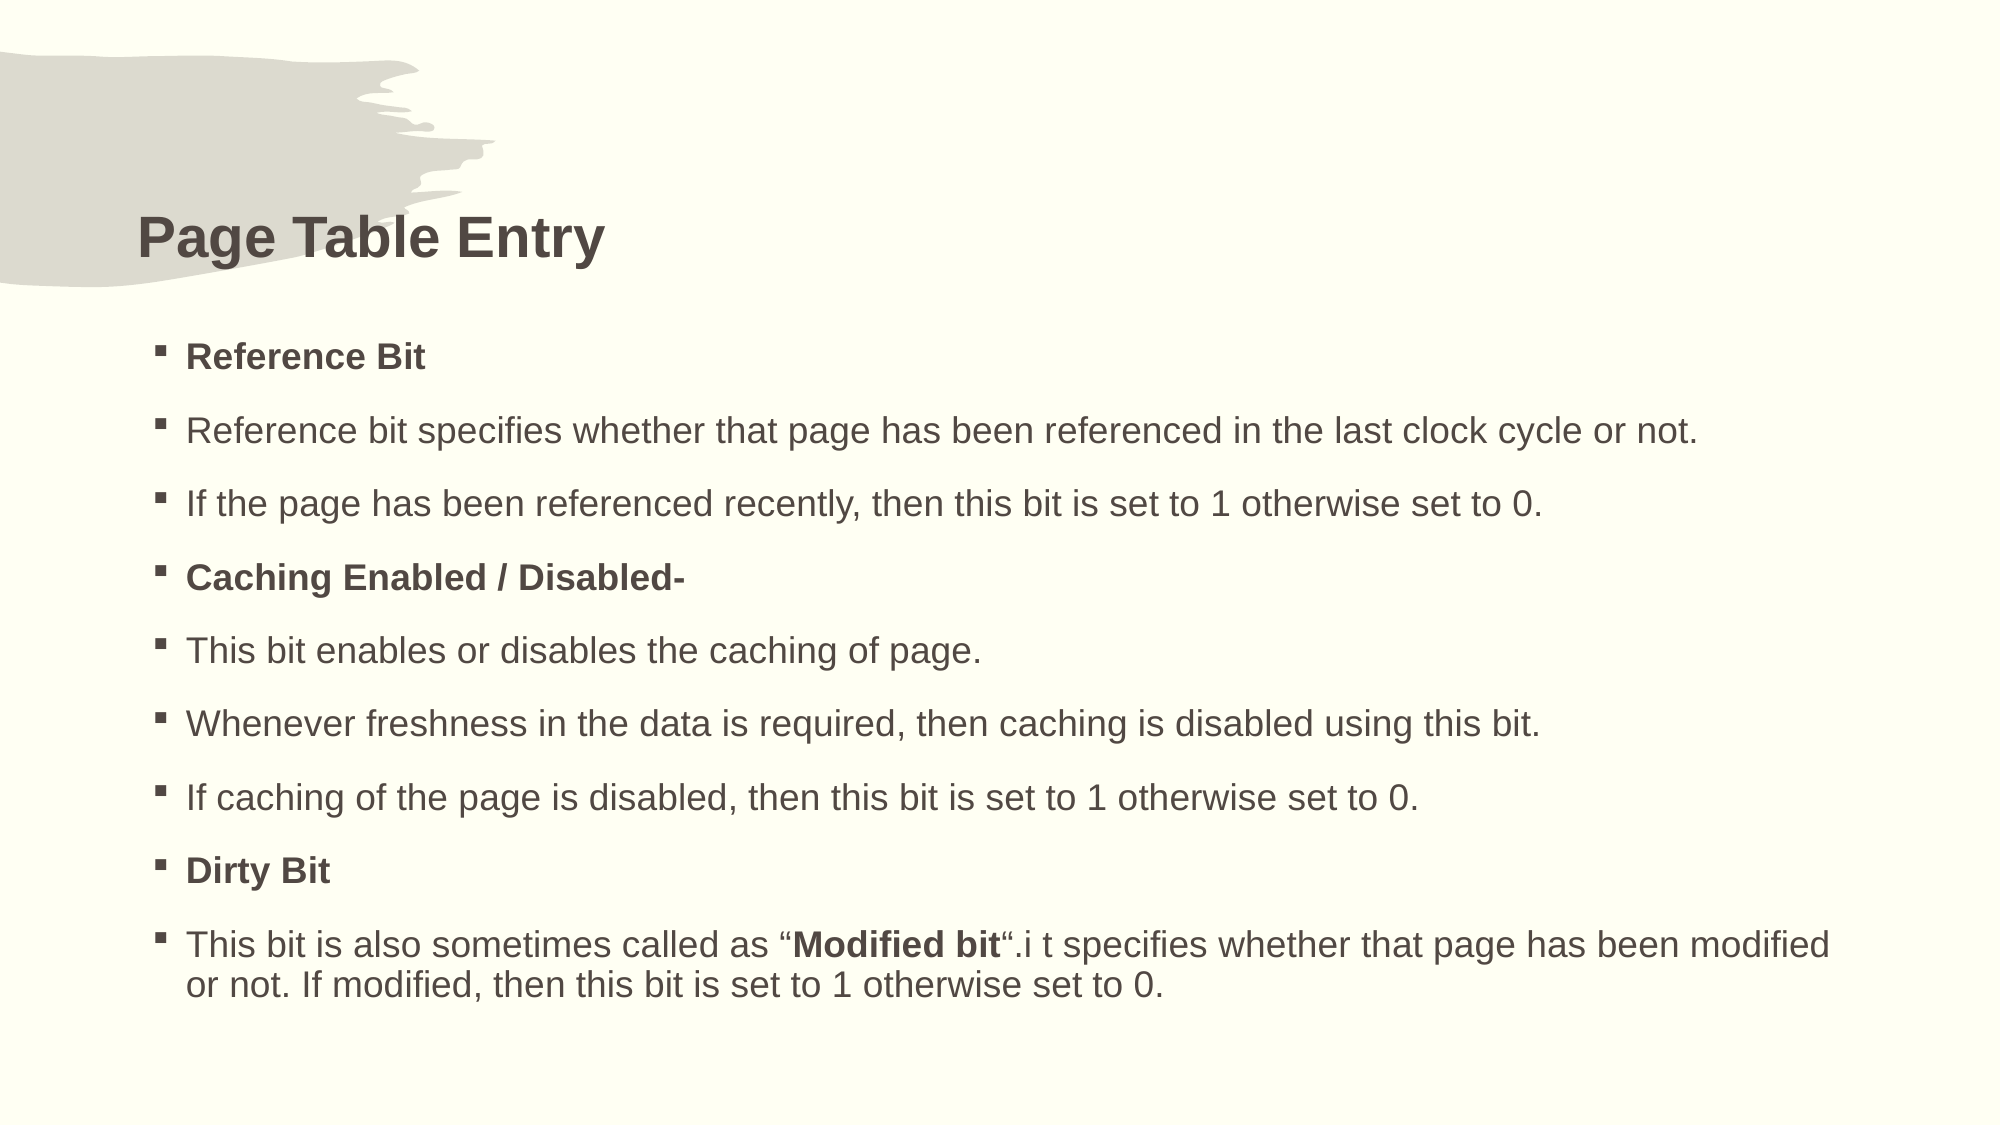

# Page Table Entry
Reference Bit
Reference bit specifies whether that page has been referenced in the last clock cycle or not.
If the page has been referenced recently, then this bit is set to 1 otherwise set to 0.
Caching Enabled / Disabled-
This bit enables or disables the caching of page.
Whenever freshness in the data is required, then caching is disabled using this bit.
If caching of the page is disabled, then this bit is set to 1 otherwise set to 0.
Dirty Bit
This bit is also sometimes called as “Modified bit“.i t specifies whether that page has been modified or not. If modified, then this bit is set to 1 otherwise set to 0.